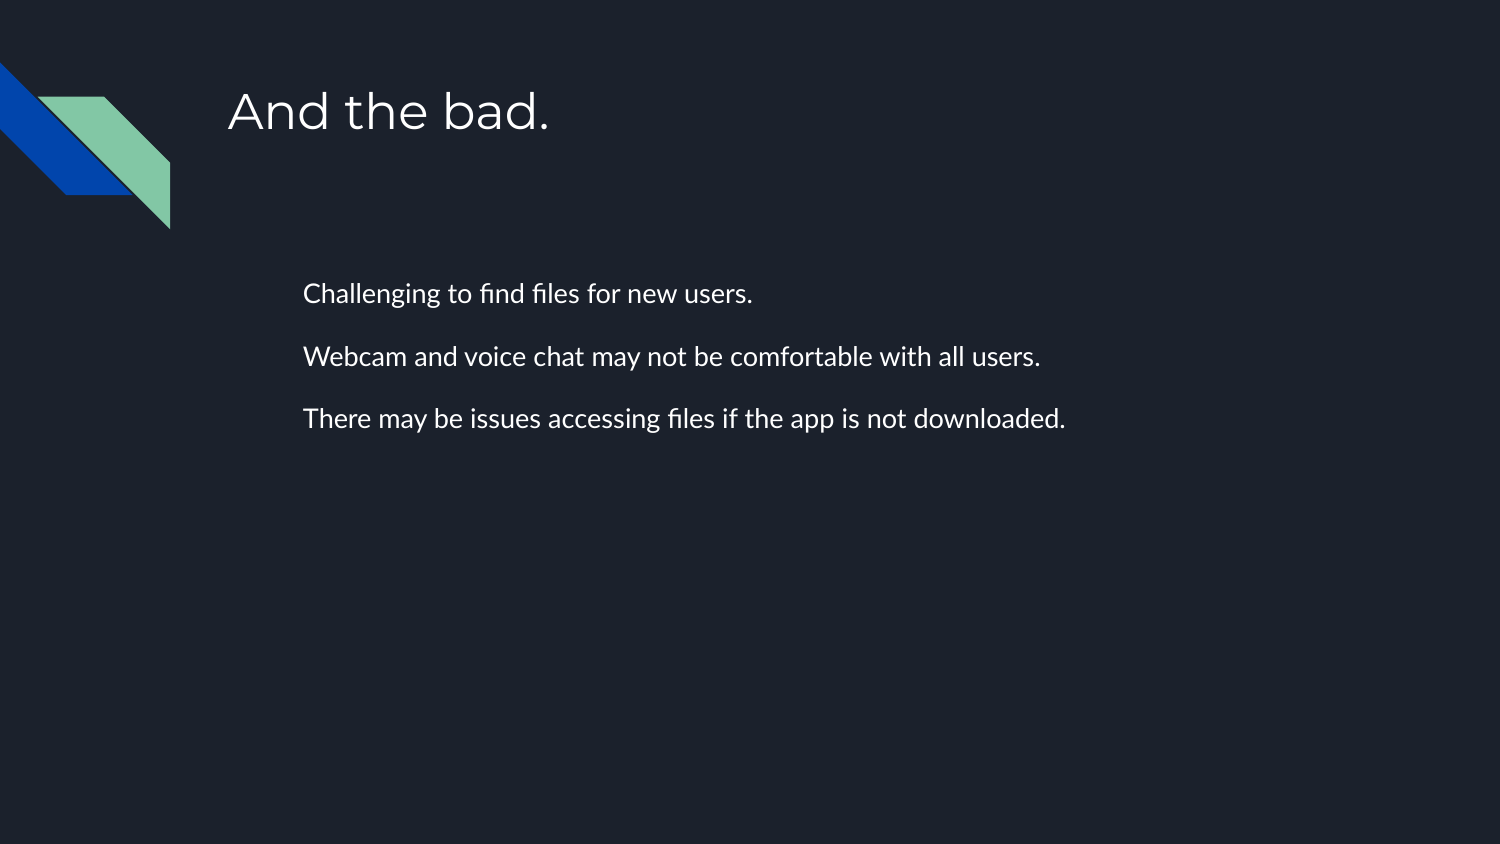

# And the bad.
Challenging to find files for new users.
Webcam and voice chat may not be comfortable with all users.
There may be issues accessing files if the app is not downloaded.